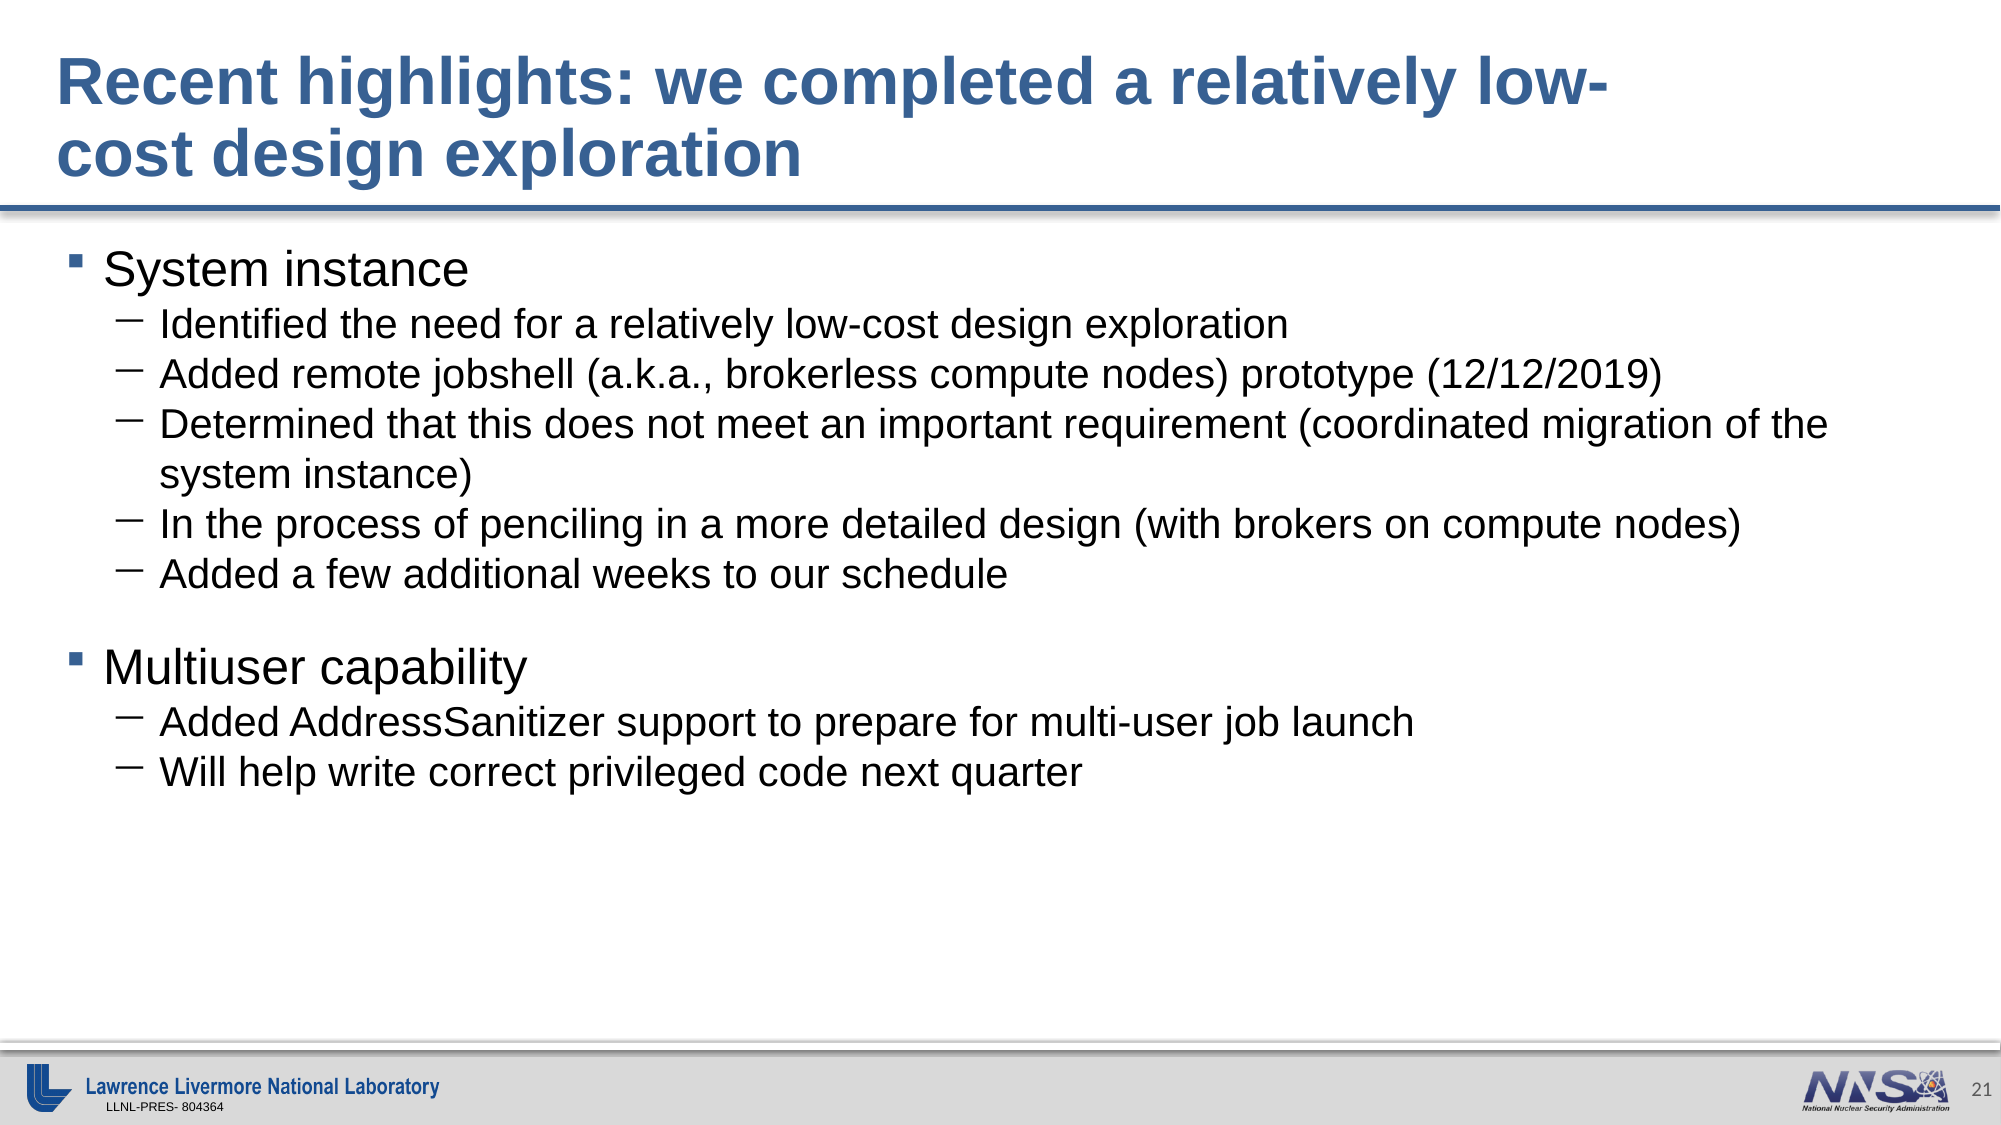

# Recent highlights: we completed a relatively low-cost design exploration
System instance
Identified the need for a relatively low-cost design exploration
Added remote jobshell (a.k.a., brokerless compute nodes) prototype (12/12/2019)
Determined that this does not meet an important requirement (coordinated migration of the system instance)
In the process of penciling in a more detailed design (with brokers on compute nodes)
Added a few additional weeks to our schedule
Multiuser capability
Added AddressSanitizer support to prepare for multi-user job launch
Will help write correct privileged code next quarter